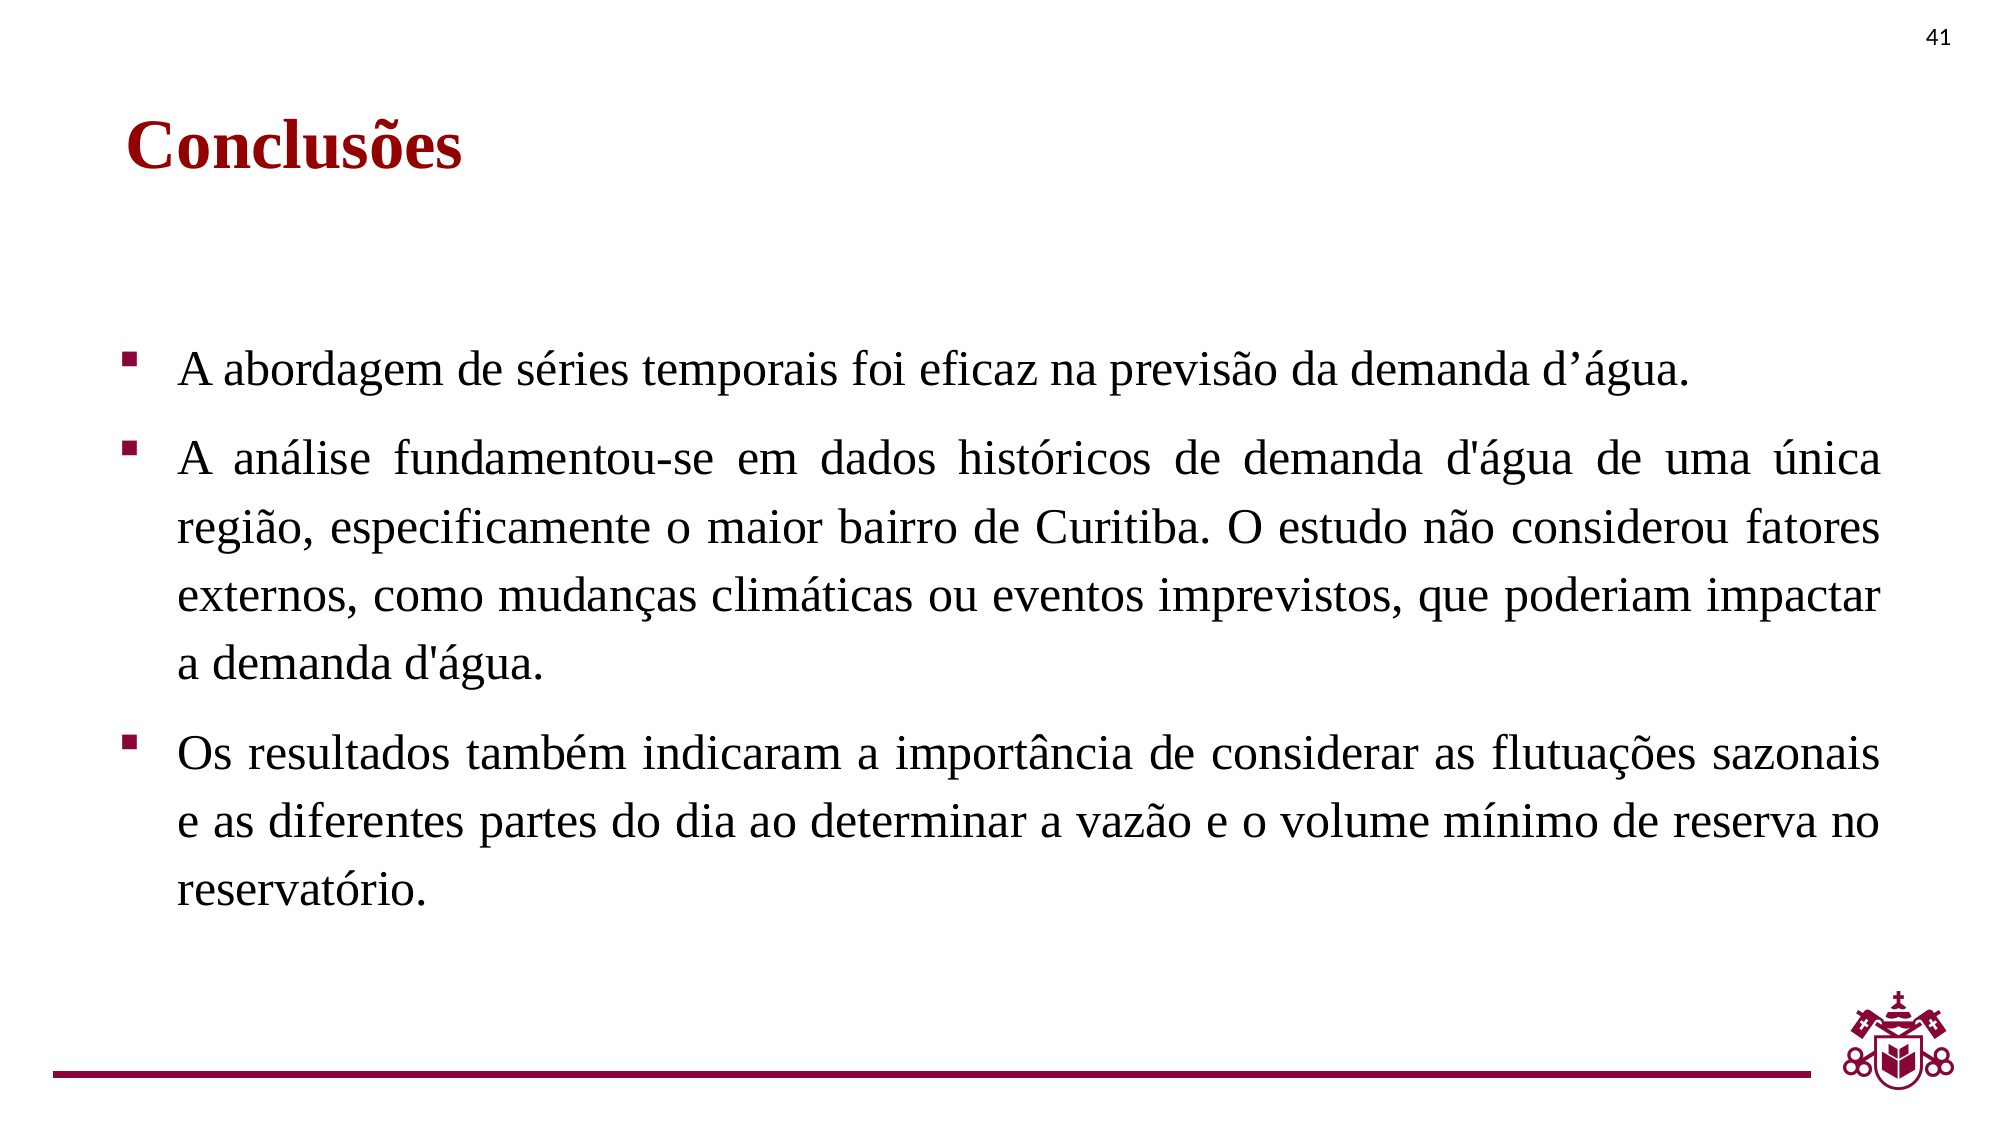

41
Conclusões
A abordagem de séries temporais foi eficaz na previsão da demanda d’água.
A análise fundamentou-se em dados históricos de demanda d'água de uma única região, especificamente o maior bairro de Curitiba. O estudo não considerou fatores externos, como mudanças climáticas ou eventos imprevistos, que poderiam impactar a demanda d'água.
Os resultados também indicaram a importância de considerar as flutuações sazonais e as diferentes partes do dia ao determinar a vazão e o volume mínimo de reserva no reservatório.